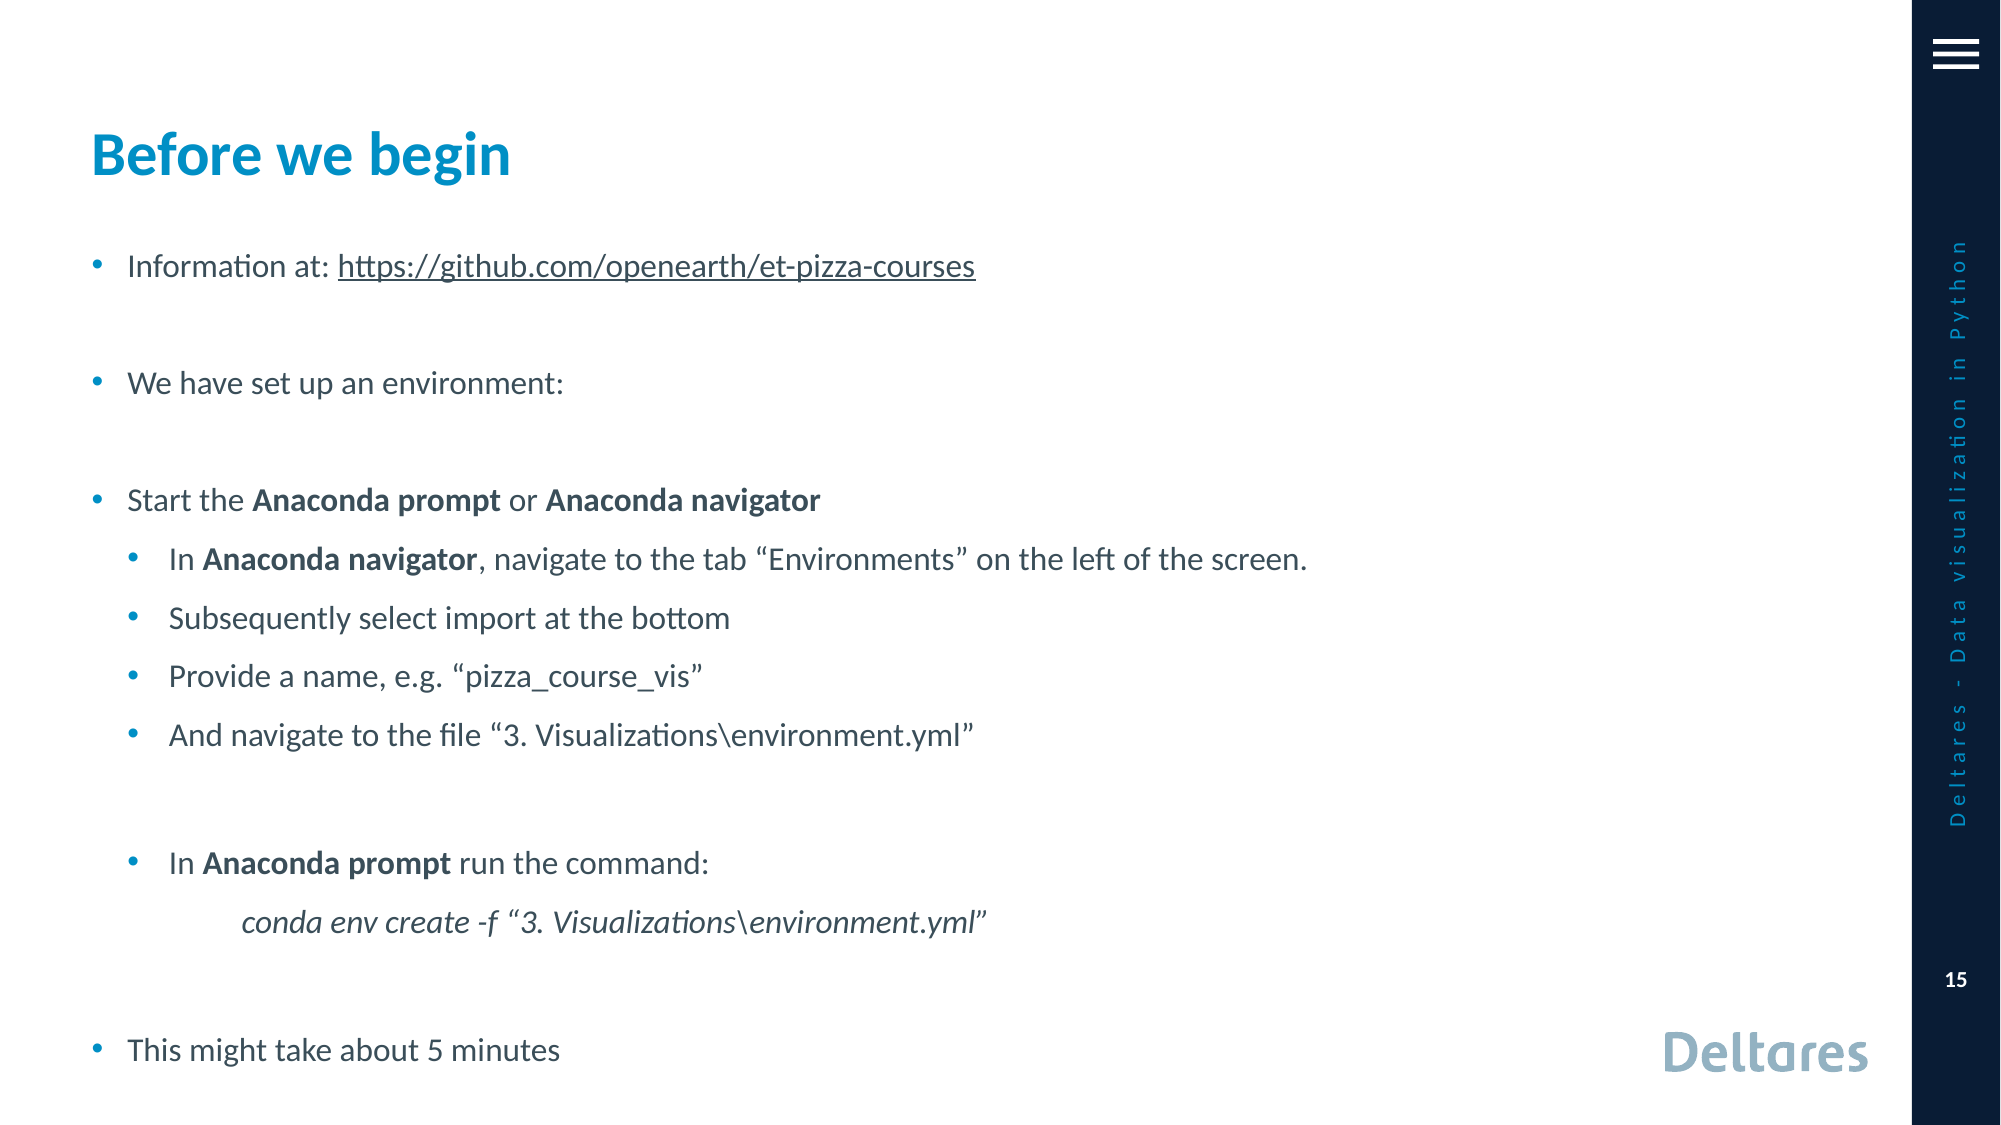

# Before we begin
Information at: https://github.com/openearth/et-pizza-courses

We have set up an environment:

Start the Anaconda prompt or Anaconda navigator
In Anaconda navigator, navigate to the tab “Environments” on the left of the screen.
Subsequently select import at the bottom
Provide a name, e.g. “pizza_course_vis”
And navigate to the file “3. Visualizations\environment.yml”

In Anaconda prompt run the command:
	conda env create -f “3. Visualizations\environment.yml”

This might take about 5 minutes
Deltares - Data visualization in Python
15